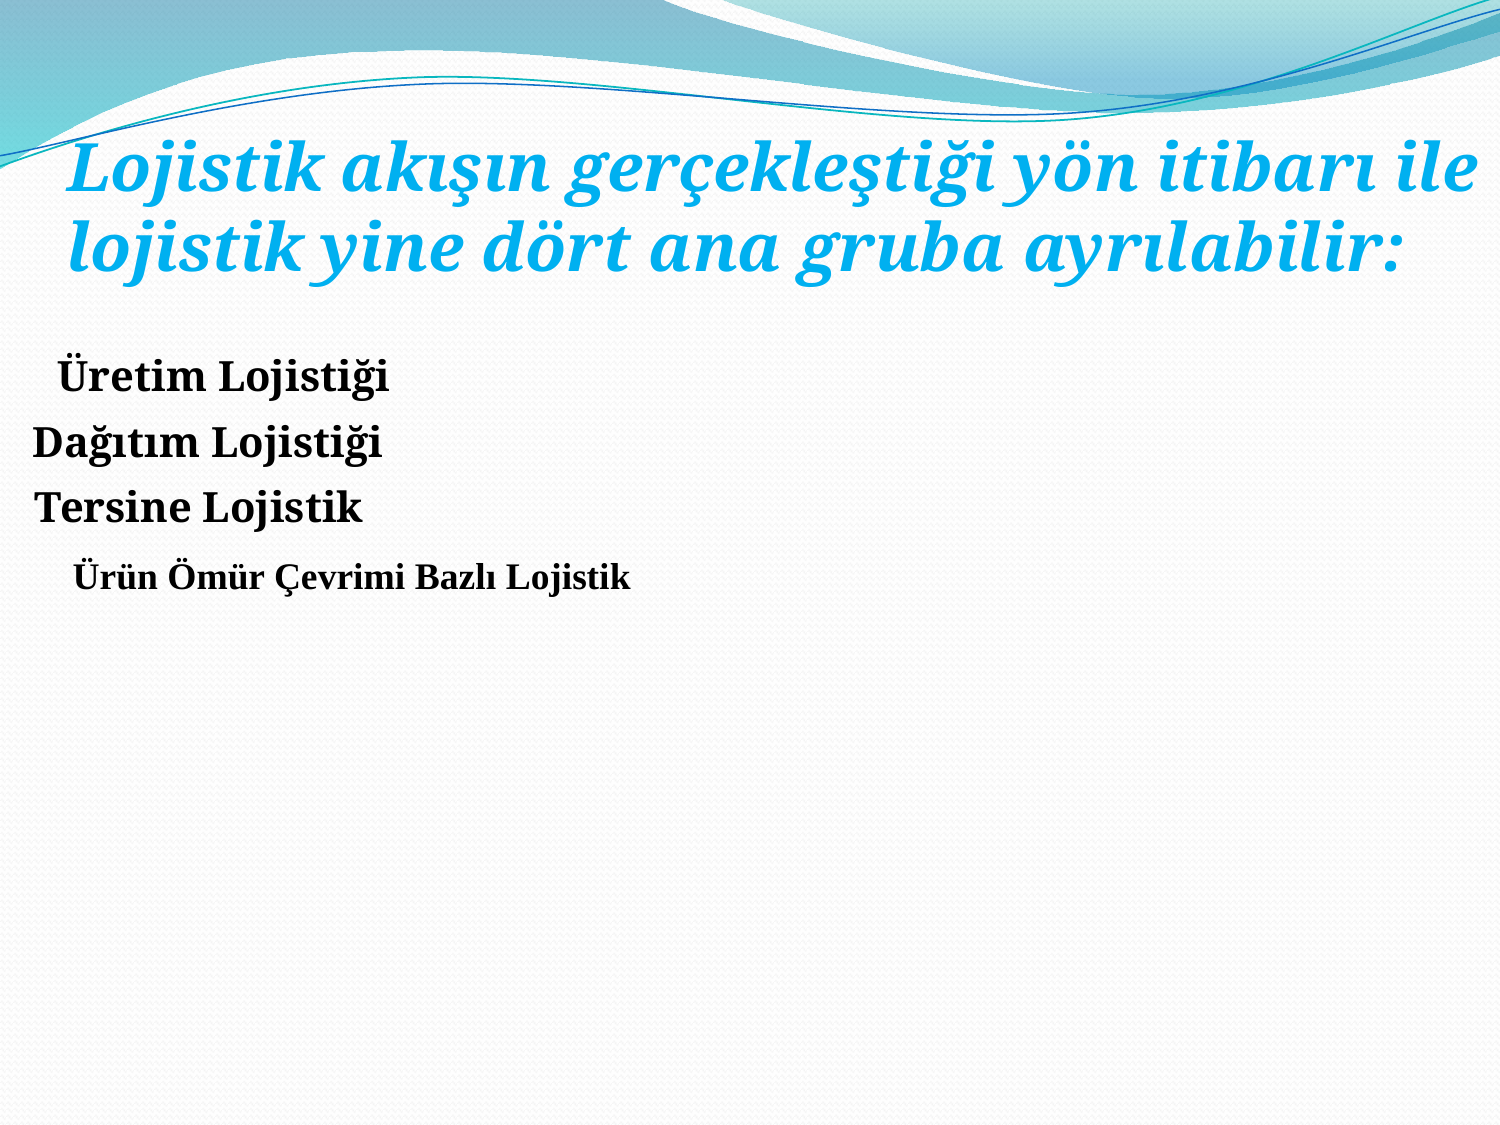

Lojistik akışın gerçekleştiği yön itibarı ile lojistik yine dört ana gruba ayrılabilir:
Üretim Lojistiği
Dağıtım Lojistiği
Tersine Lojistik
Ürün Ömür Çevrimi Bazlı Lojistik